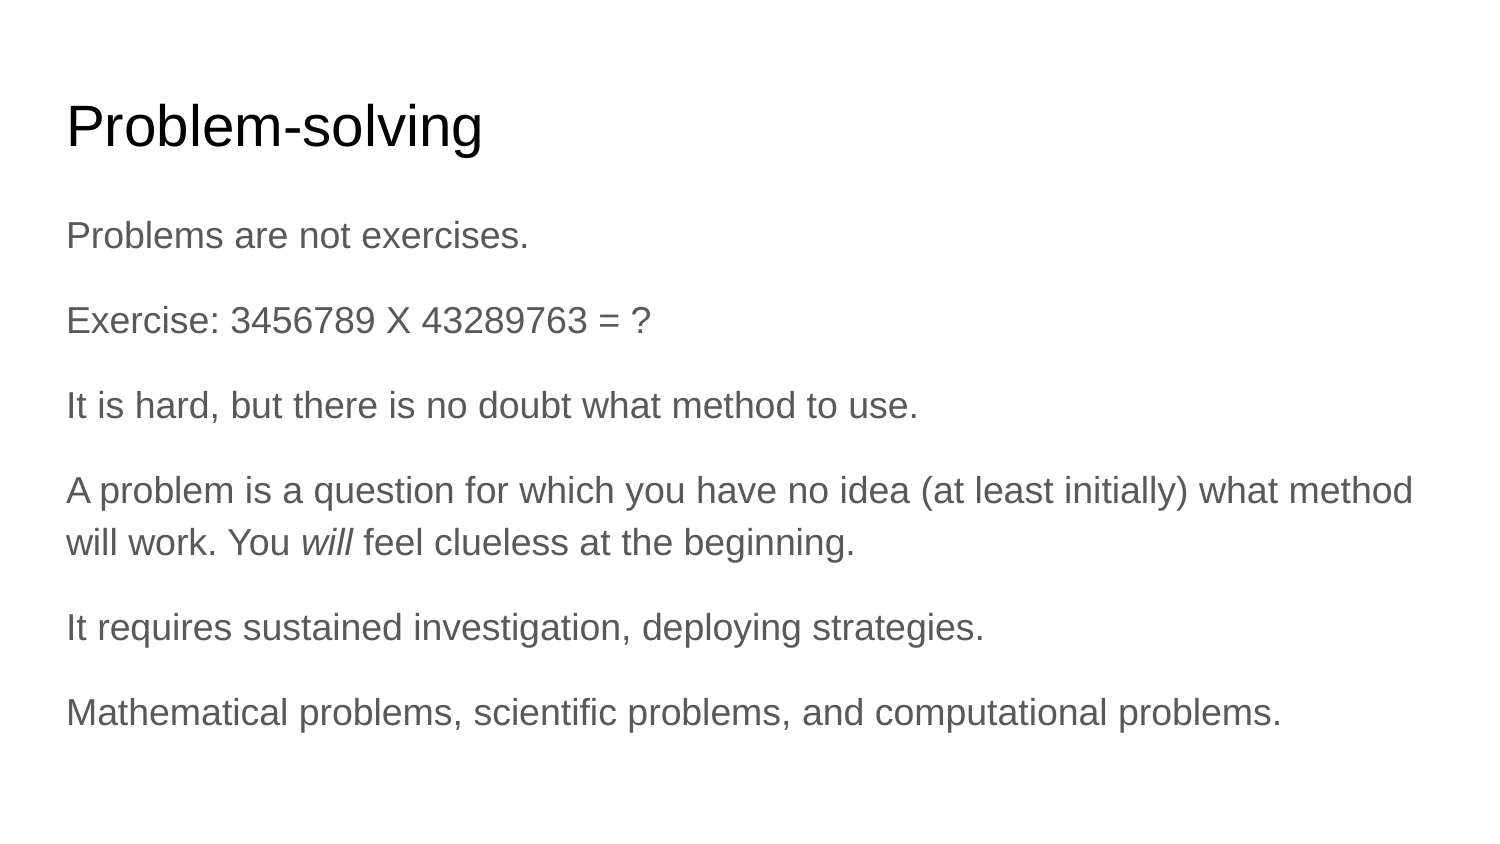

# Problem-solving
Problems are not exercises.
Exercise: 3456789 X 43289763 = ?
It is hard, but there is no doubt what method to use.
A problem is a question for which you have no idea (at least initially) what method will work. You will feel clueless at the beginning.
It requires sustained investigation, deploying strategies.
Mathematical problems, scientific problems, and computational problems.